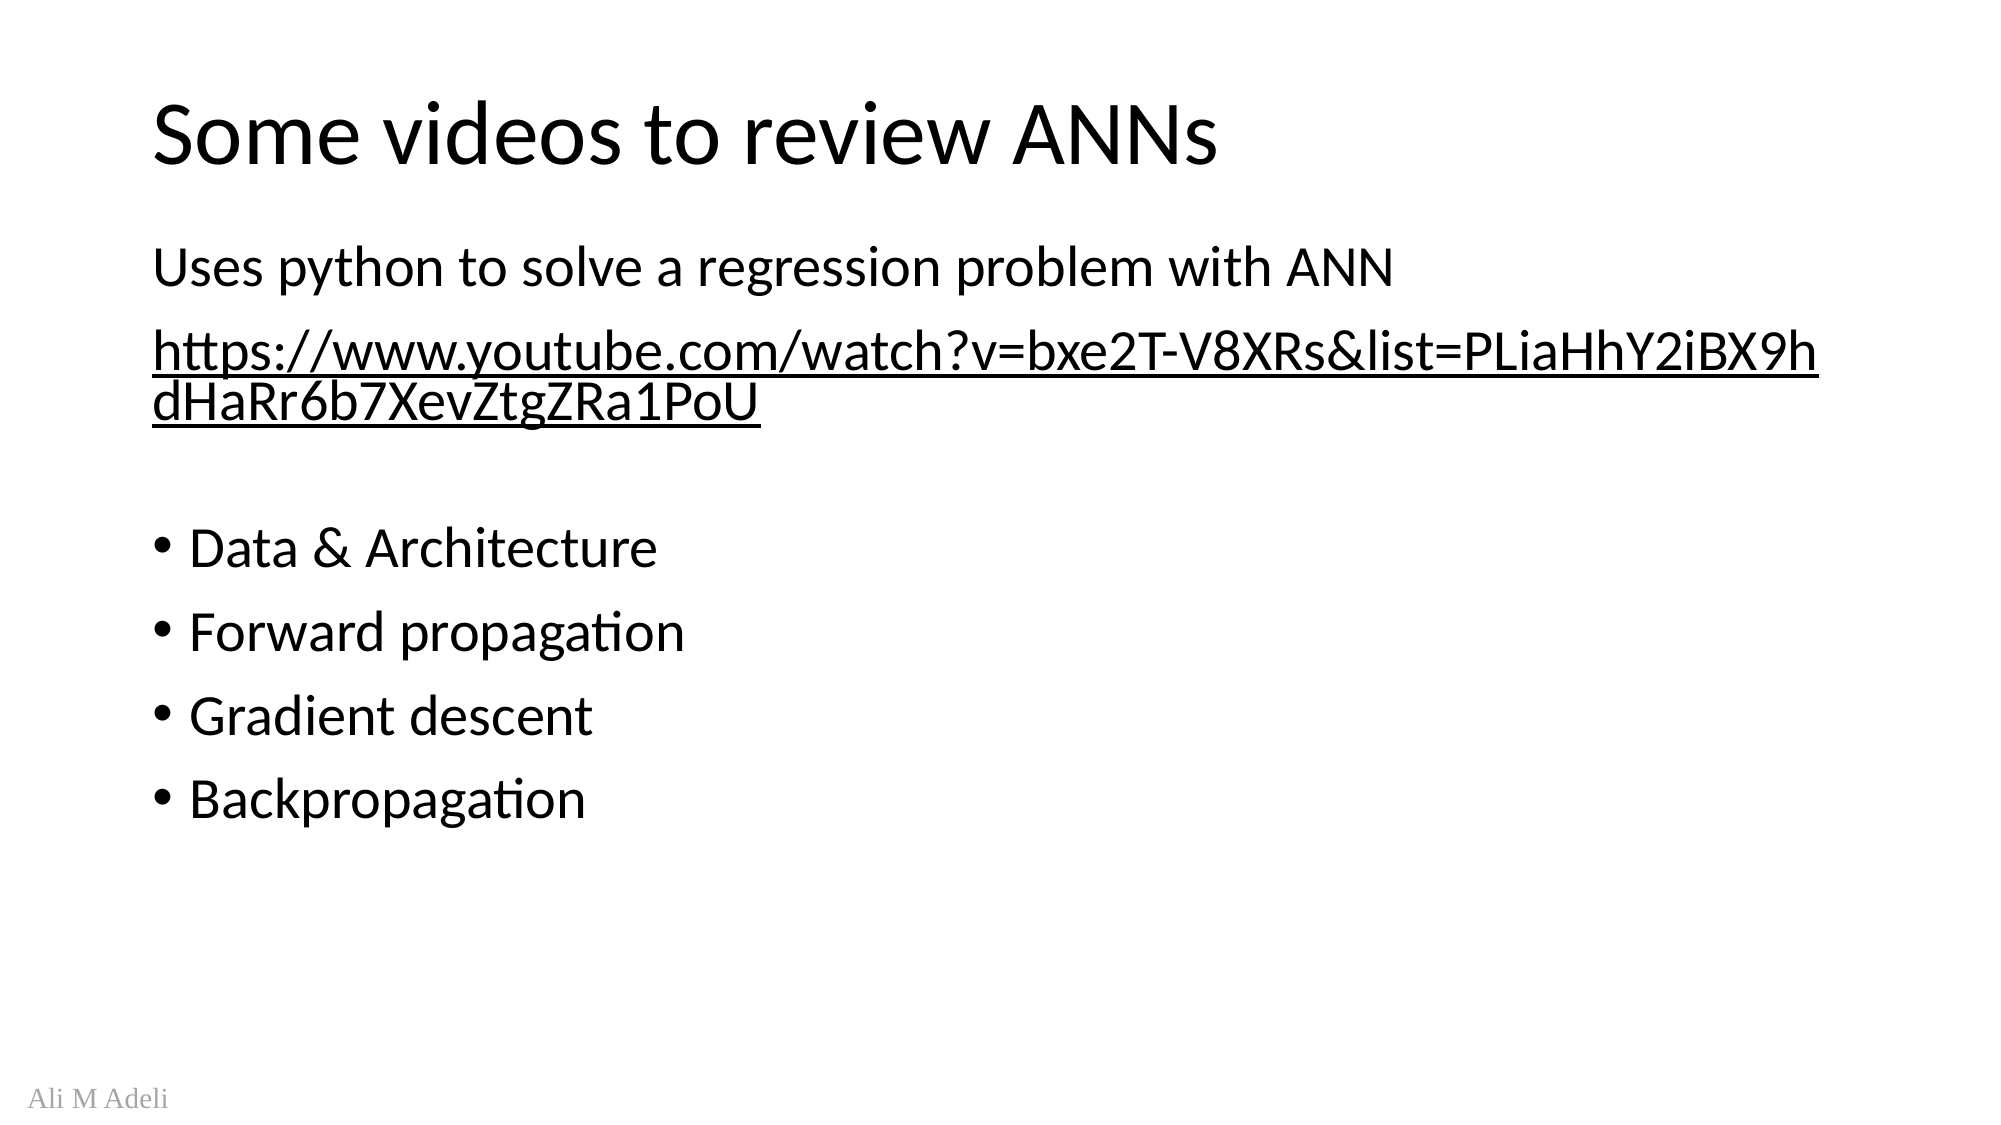

# Some videos to review ANNs
Uses python to solve a regression problem with ANN
https://www.youtube.com/watch?v=bxe2T-V8XRs&list=PLiaHhY2iBX9hdHaRr6b7XevZtgZRa1PoU
Data & Architecture
Forward propagation
Gradient descent
Backpropagation